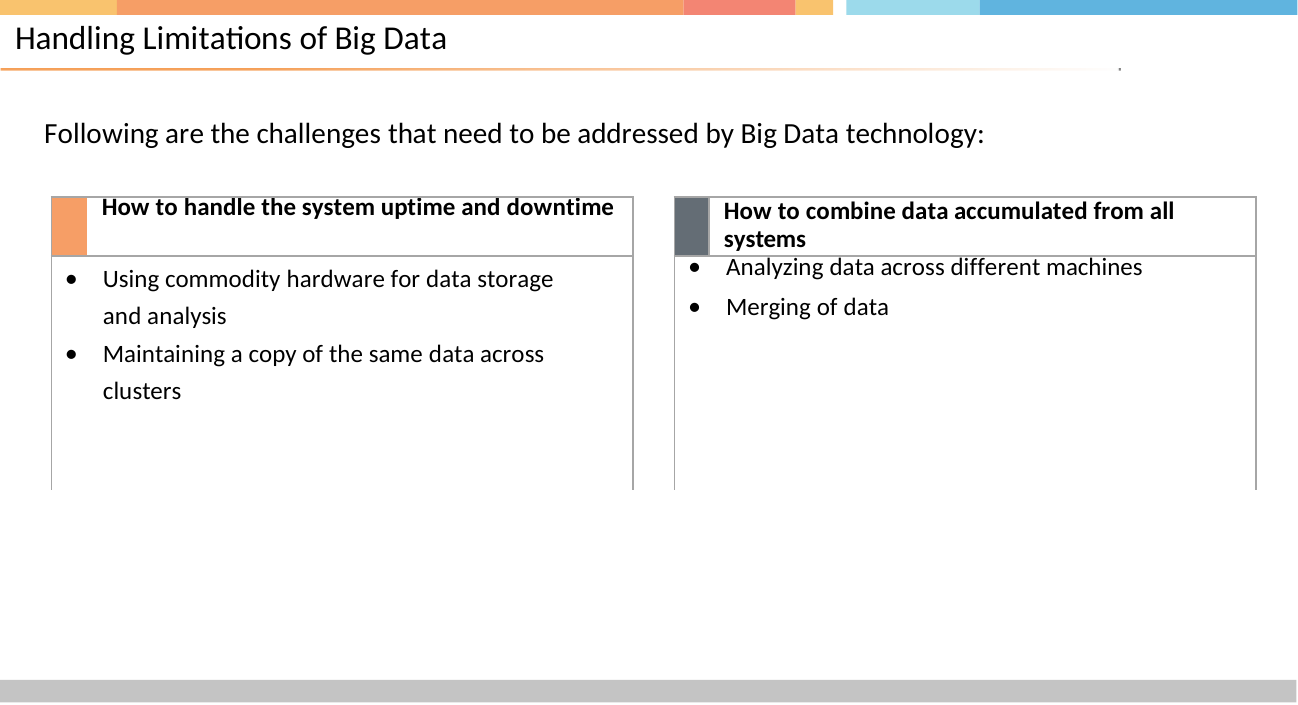

# Handling Limitations of Big Data

Following are the challenges that need to be addressed by Big Data technology:
|  | How to handle the system uptime and downtime |
| --- | --- |
| Using commodity hardware for data storage and analysis Maintaining a copy of the same data across clusters |  |
|  | How to combine data accumulated from all systems |
| --- | --- |
| Analyzing data across different machines Merging of data |  |